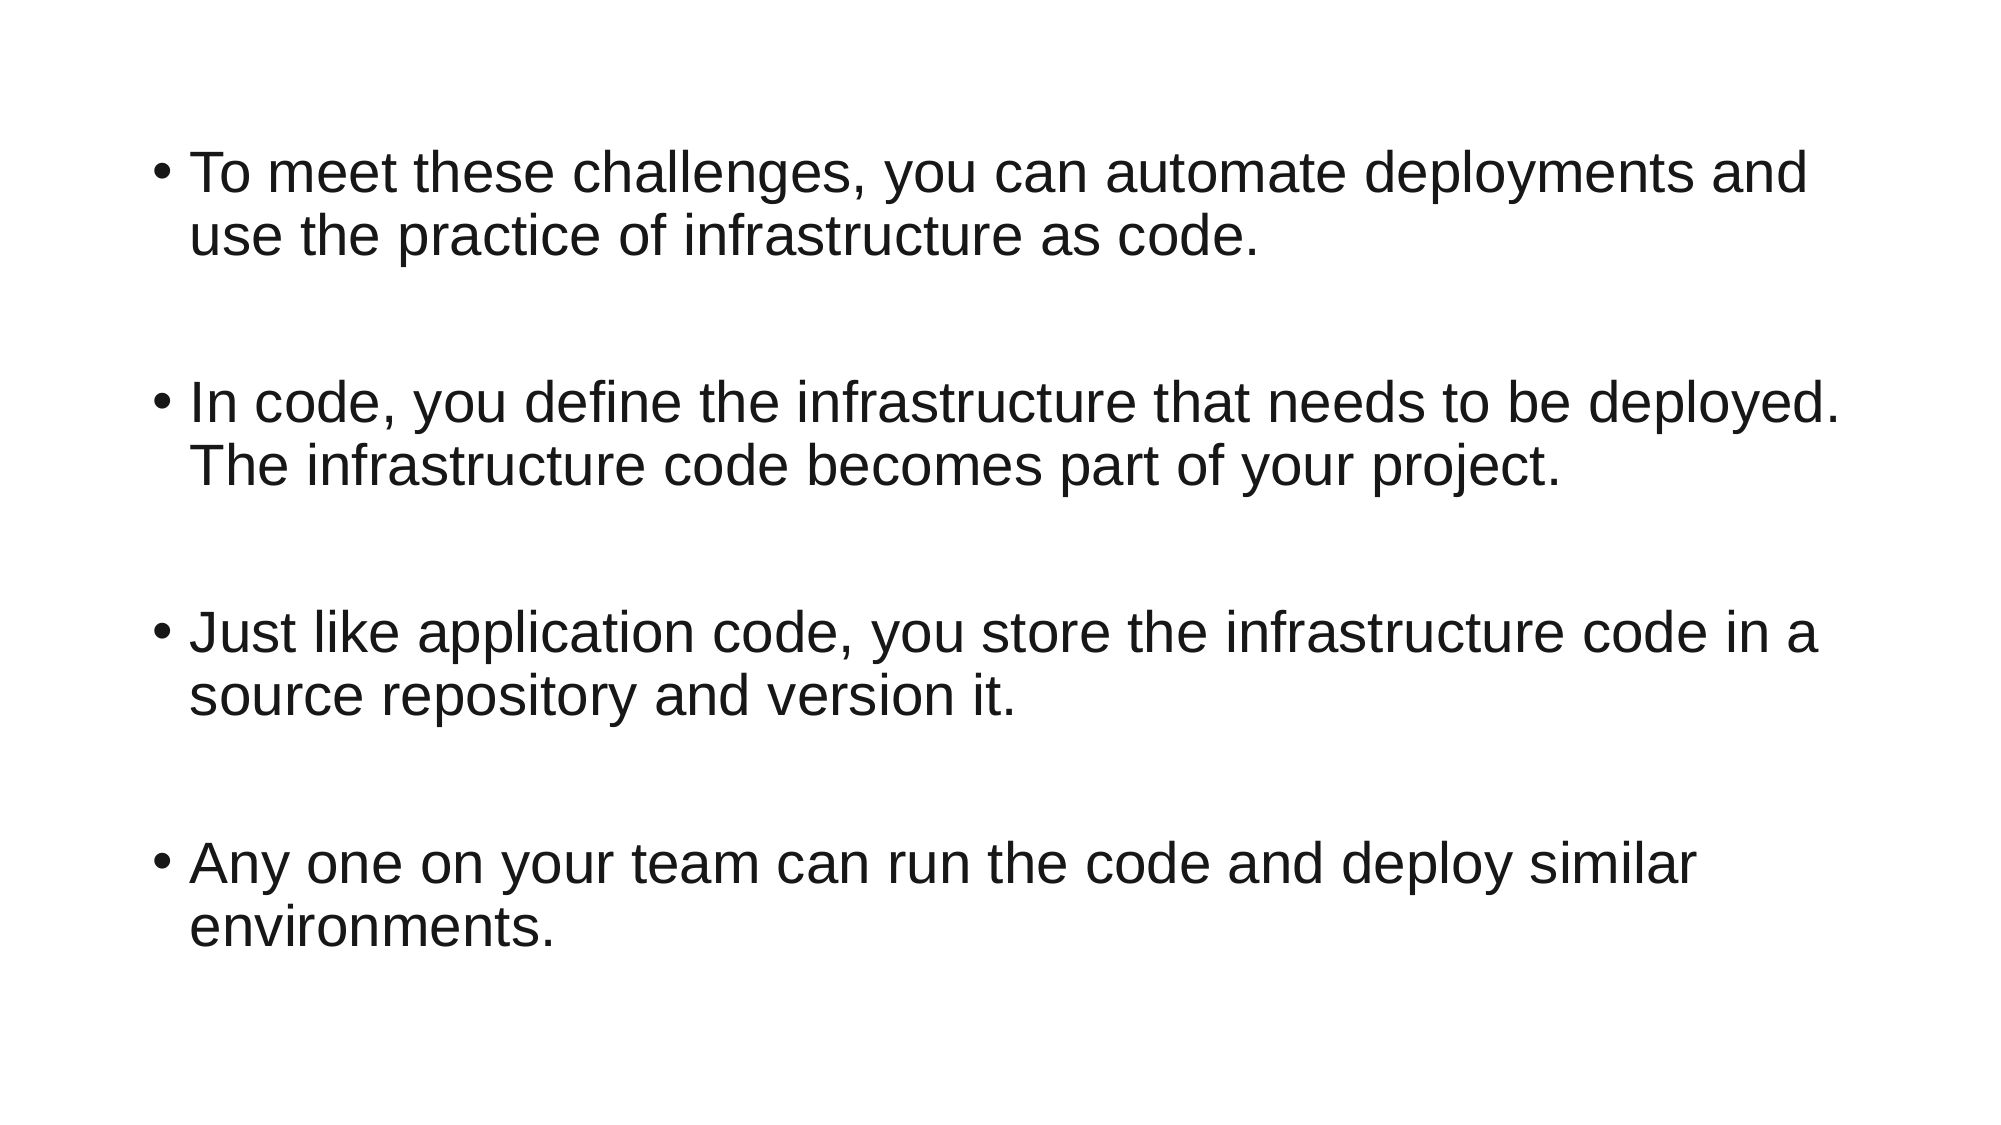

To meet these challenges, you can automate deployments and use the practice of infrastructure as code.

In code, you define the infrastructure that needs to be deployed. The infrastructure code becomes part of your project.

Just like application code, you store the infrastructure code in a source repository and version it.

Any one on your team can run the code and deploy similar environments.